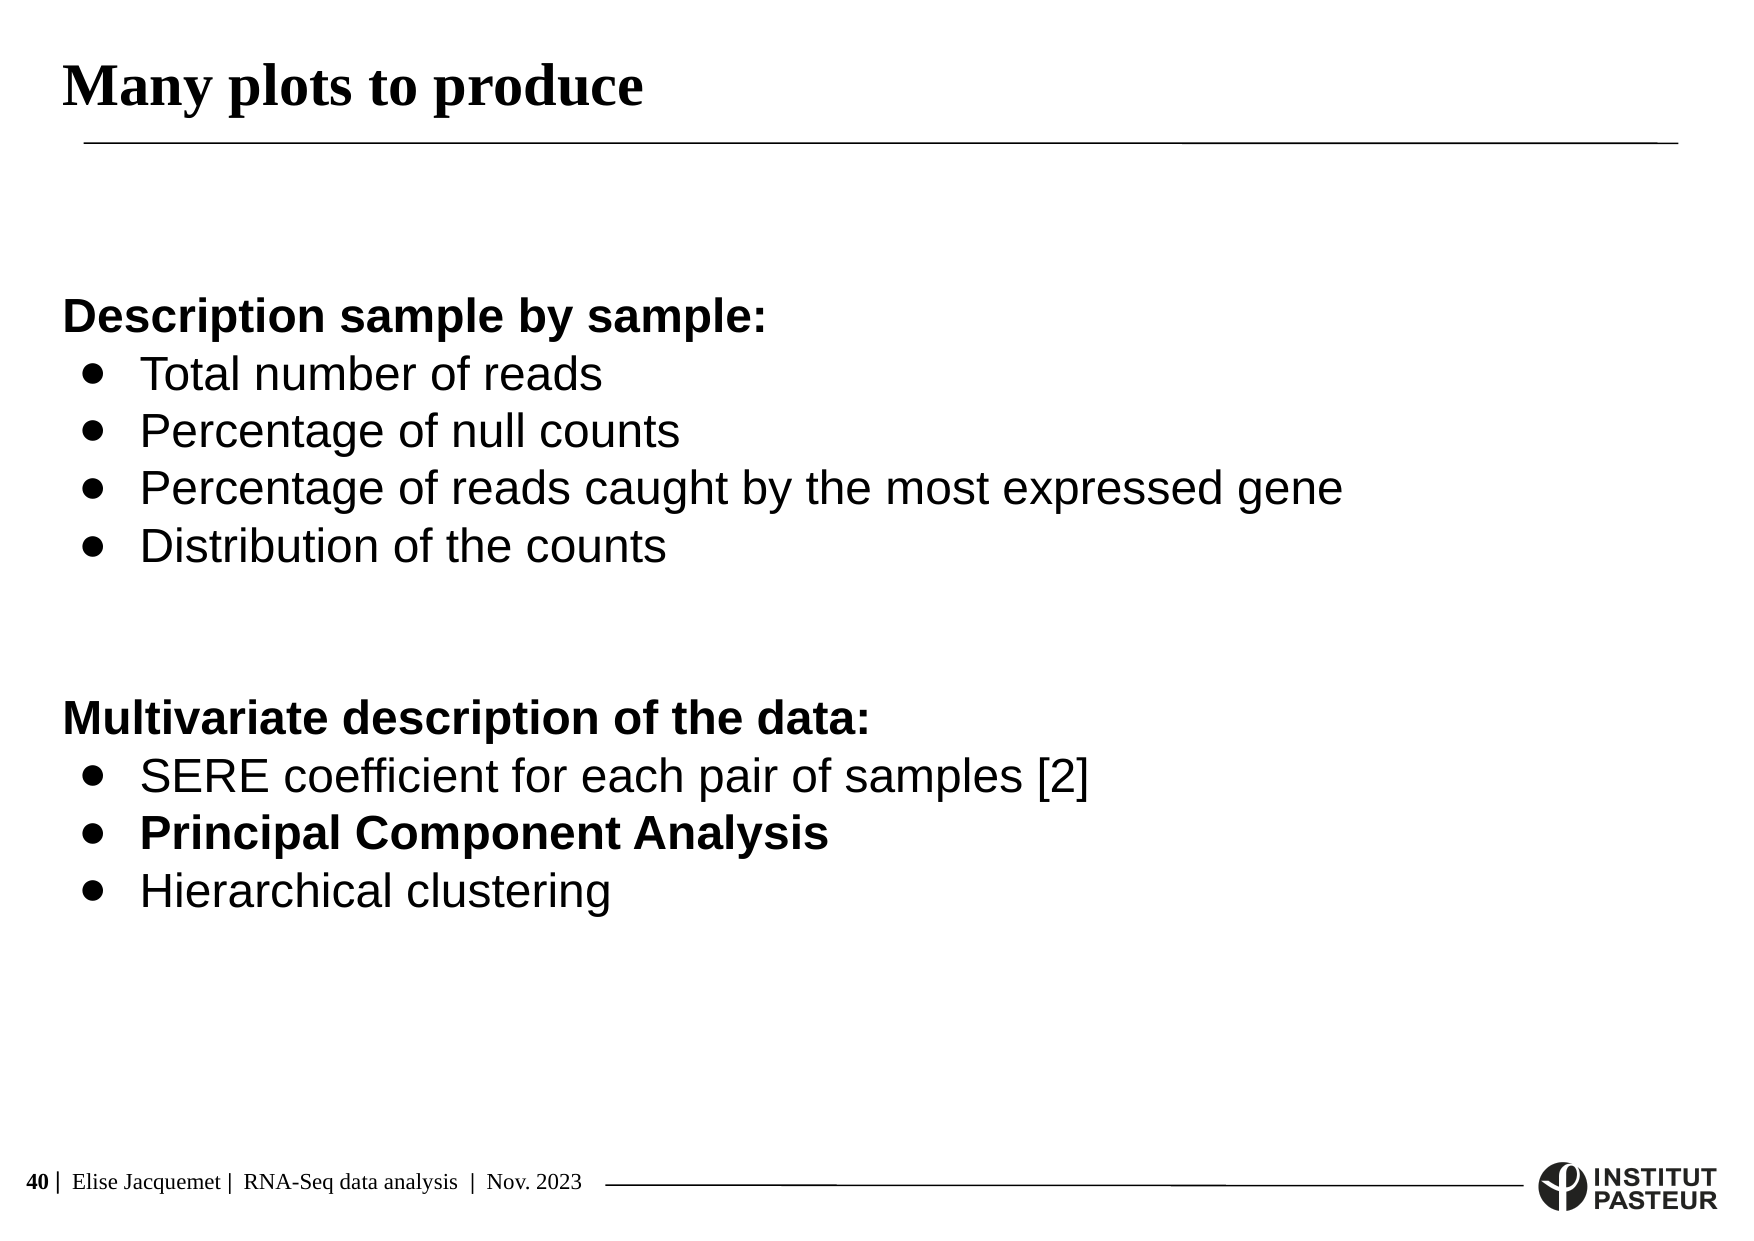

Many plots to produce

Description sample by sample:
Total number of reads
Percentage of null counts
Percentage of reads caught by the most expressed gene
Distribution of the counts

Multivariate description of the data:
SERE coefficient for each pair of samples [2]
Principal Component Analysis
Hierarchical clustering